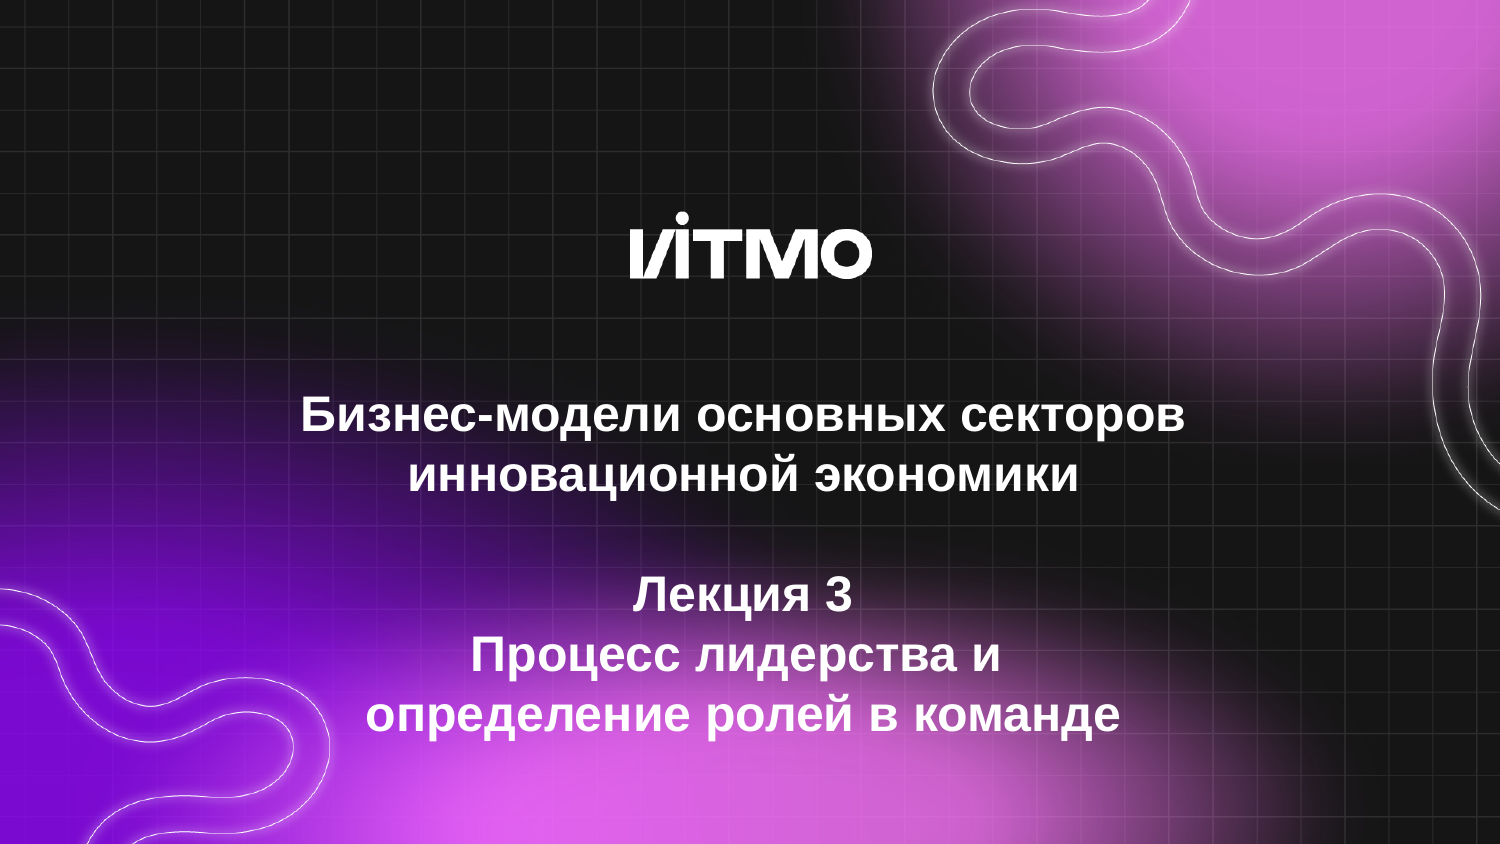

# Бизнес-модели основных секторов инновационной экономики Лекция 3 Процесс лидерства и определение ролей в команде